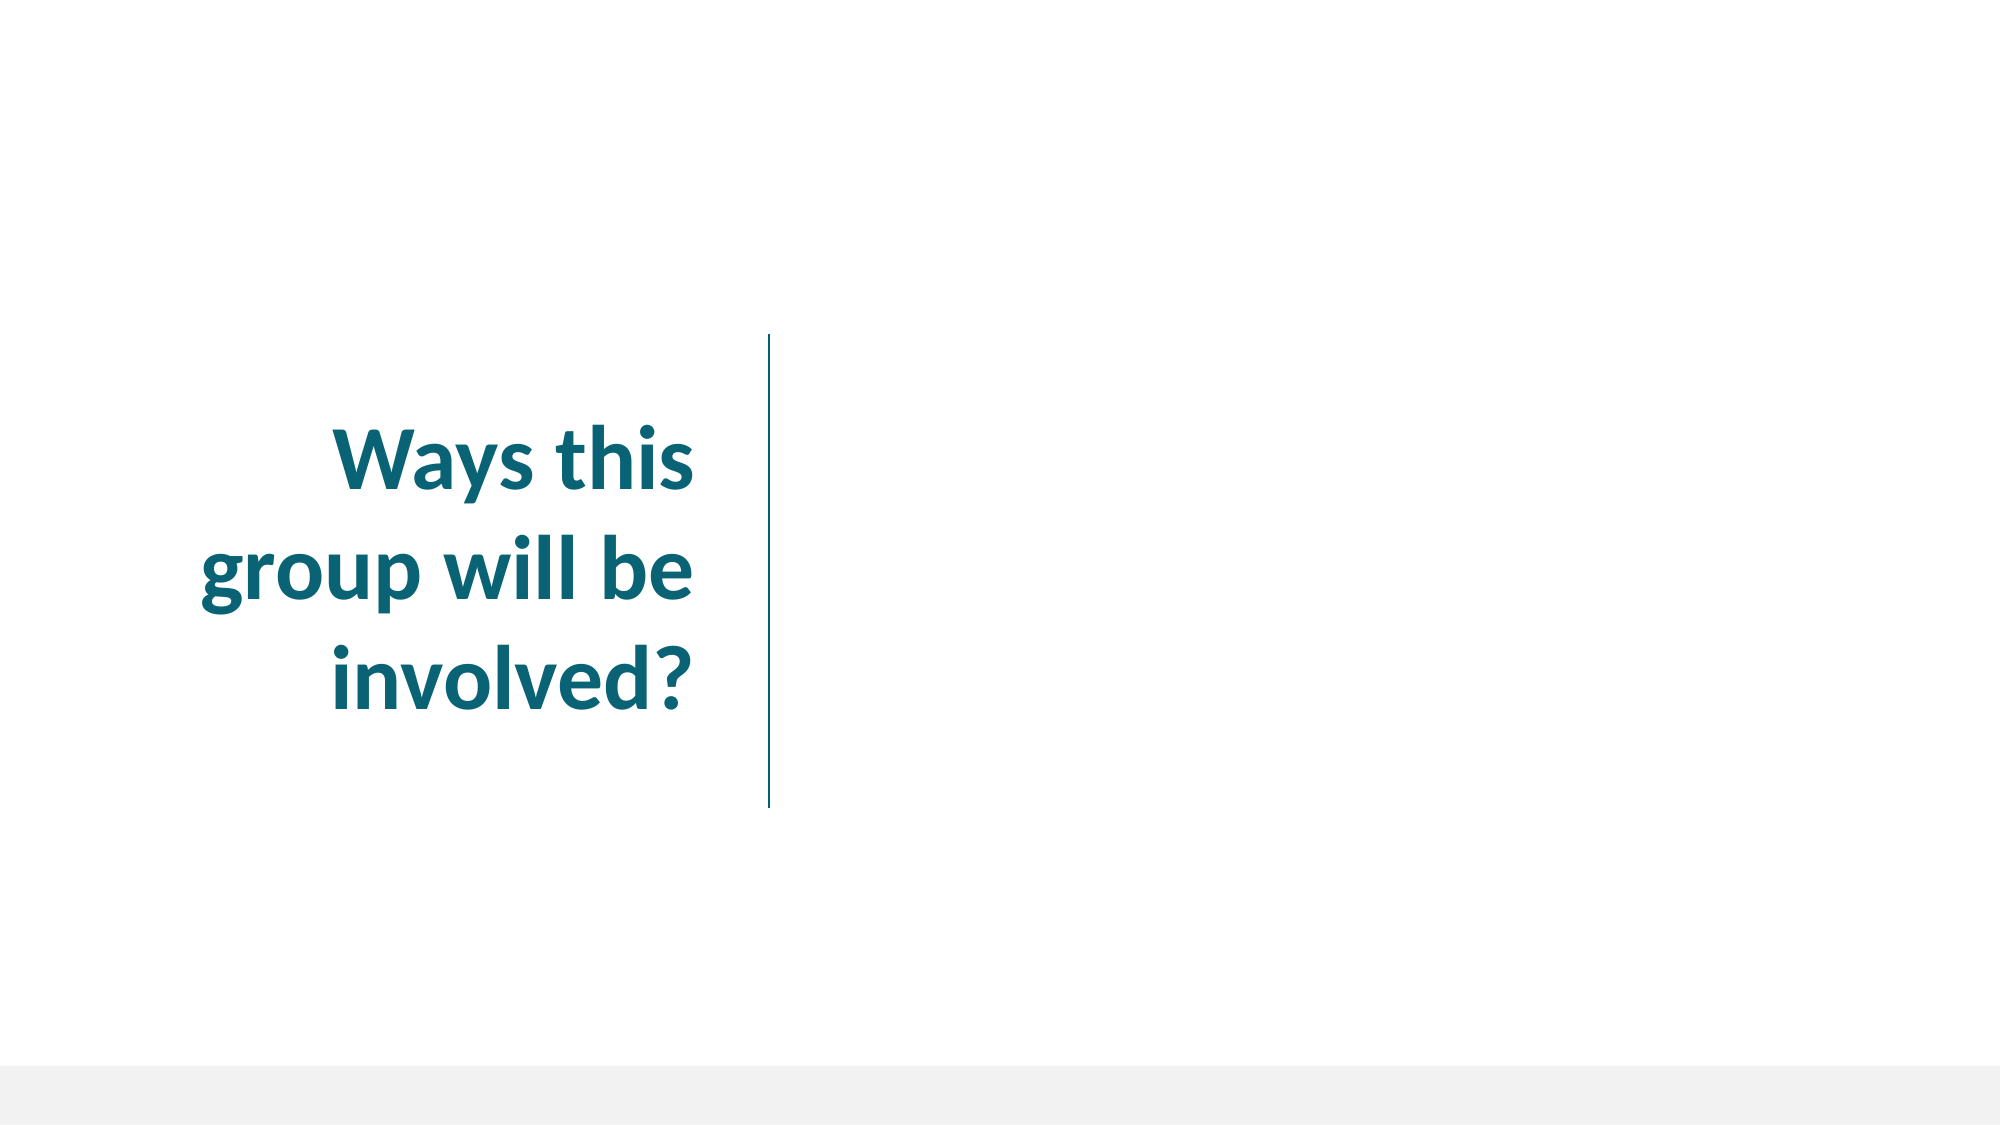

# Ways this group will be involved?